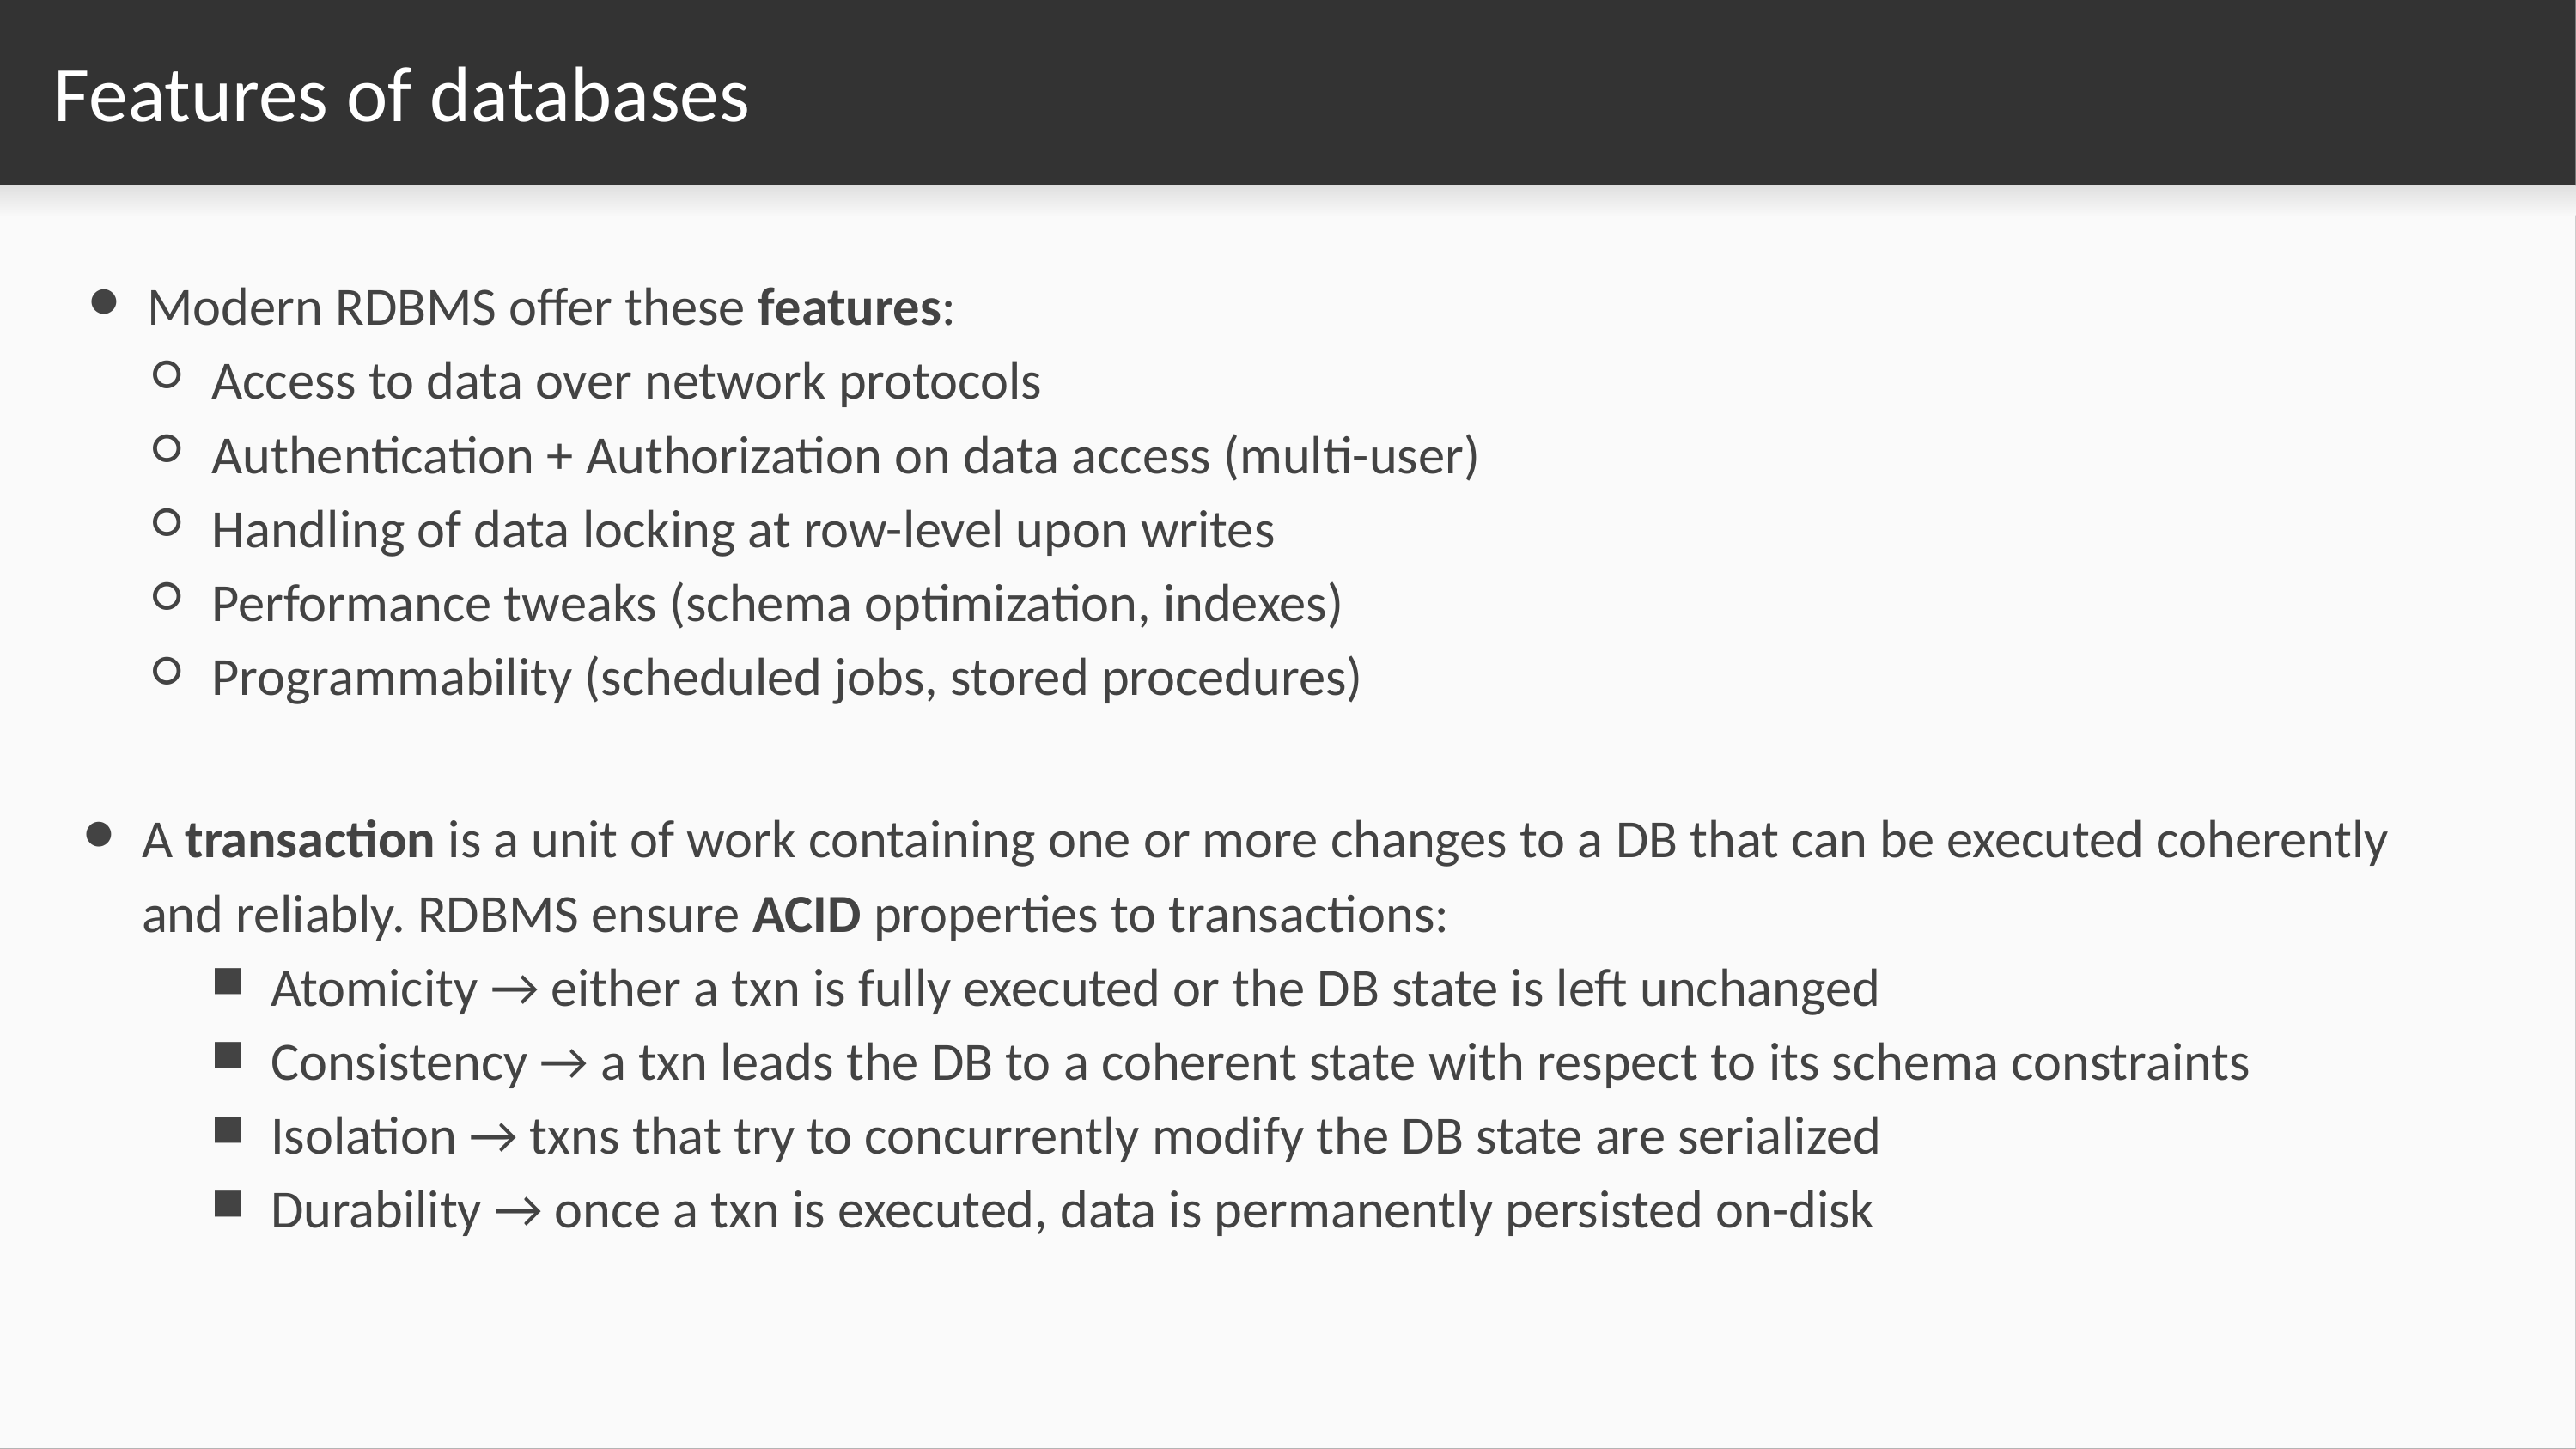

# Features of databases
Modern RDBMS offer these features:
Access to data over network protocols
Authentication + Authorization on data access (multi-user)
Handling of data locking at row-level upon writes
Performance tweaks (schema optimization, indexes)
Programmability (scheduled jobs, stored procedures)
A transaction is a unit of work containing one or more changes to a DB that can be executed coherently and reliably. RDBMS ensure ACID properties to transactions:
Atomicity → either a txn is fully executed or the DB state is left unchanged
Consistency → a txn leads the DB to a coherent state with respect to its schema constraints
Isolation → txns that try to concurrently modify the DB state are serialized
Durability → once a txn is executed, data is permanently persisted on-disk